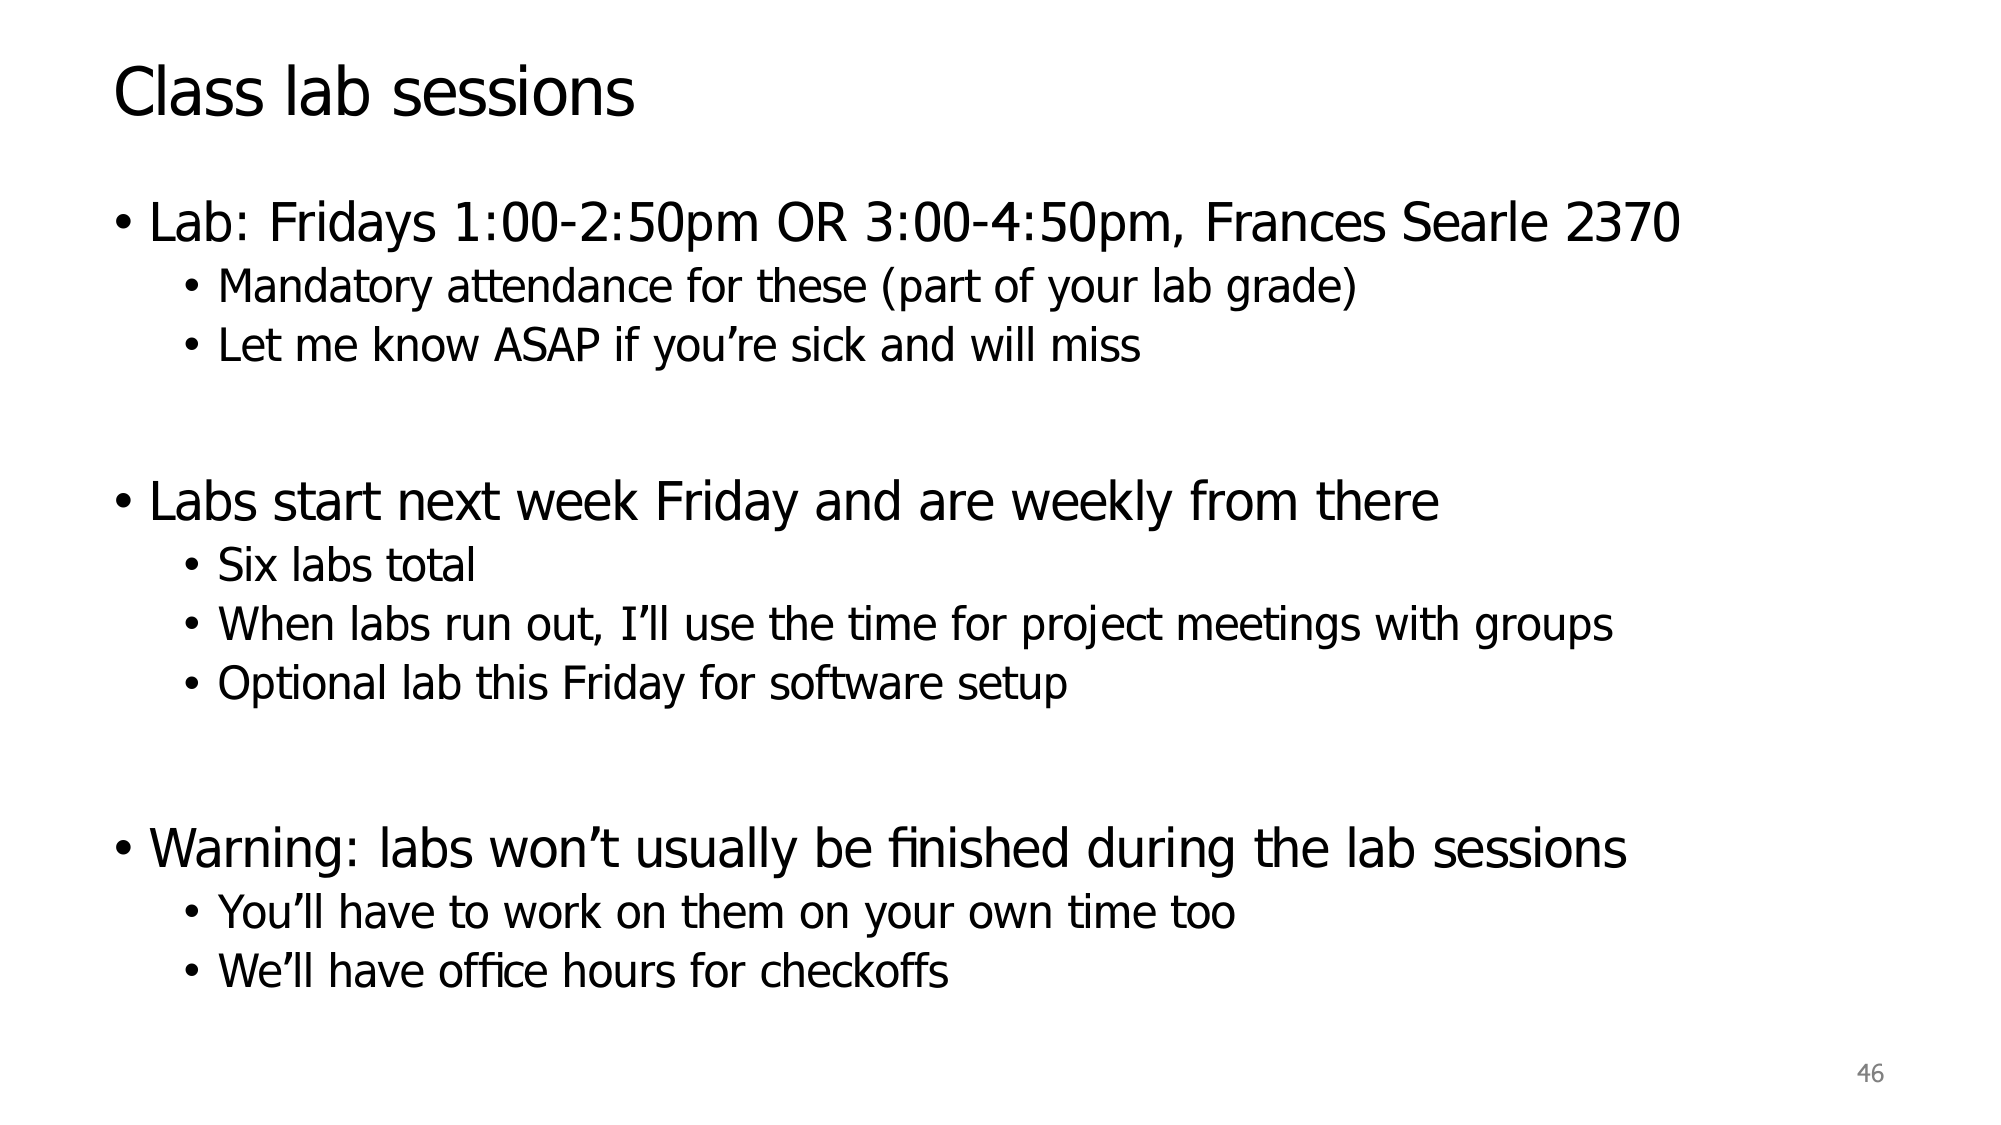

# Class lab sessions
Lab: Fridays 1:00-2:50pm OR 3:00-4:50pm, Frances Searle 2370
Mandatory attendance for these (part of your lab grade)
Let me know ASAP if you’re sick and will miss

Labs start next week Friday and are weekly from there
Six labs total
When labs run out, I’ll use the time for project meetings with groups
Optional lab this Friday for software setup

Warning: labs won’t usually be finished during the lab sessions
You’ll have to work on them on your own time too
We’ll have office hours for checkoffs
46